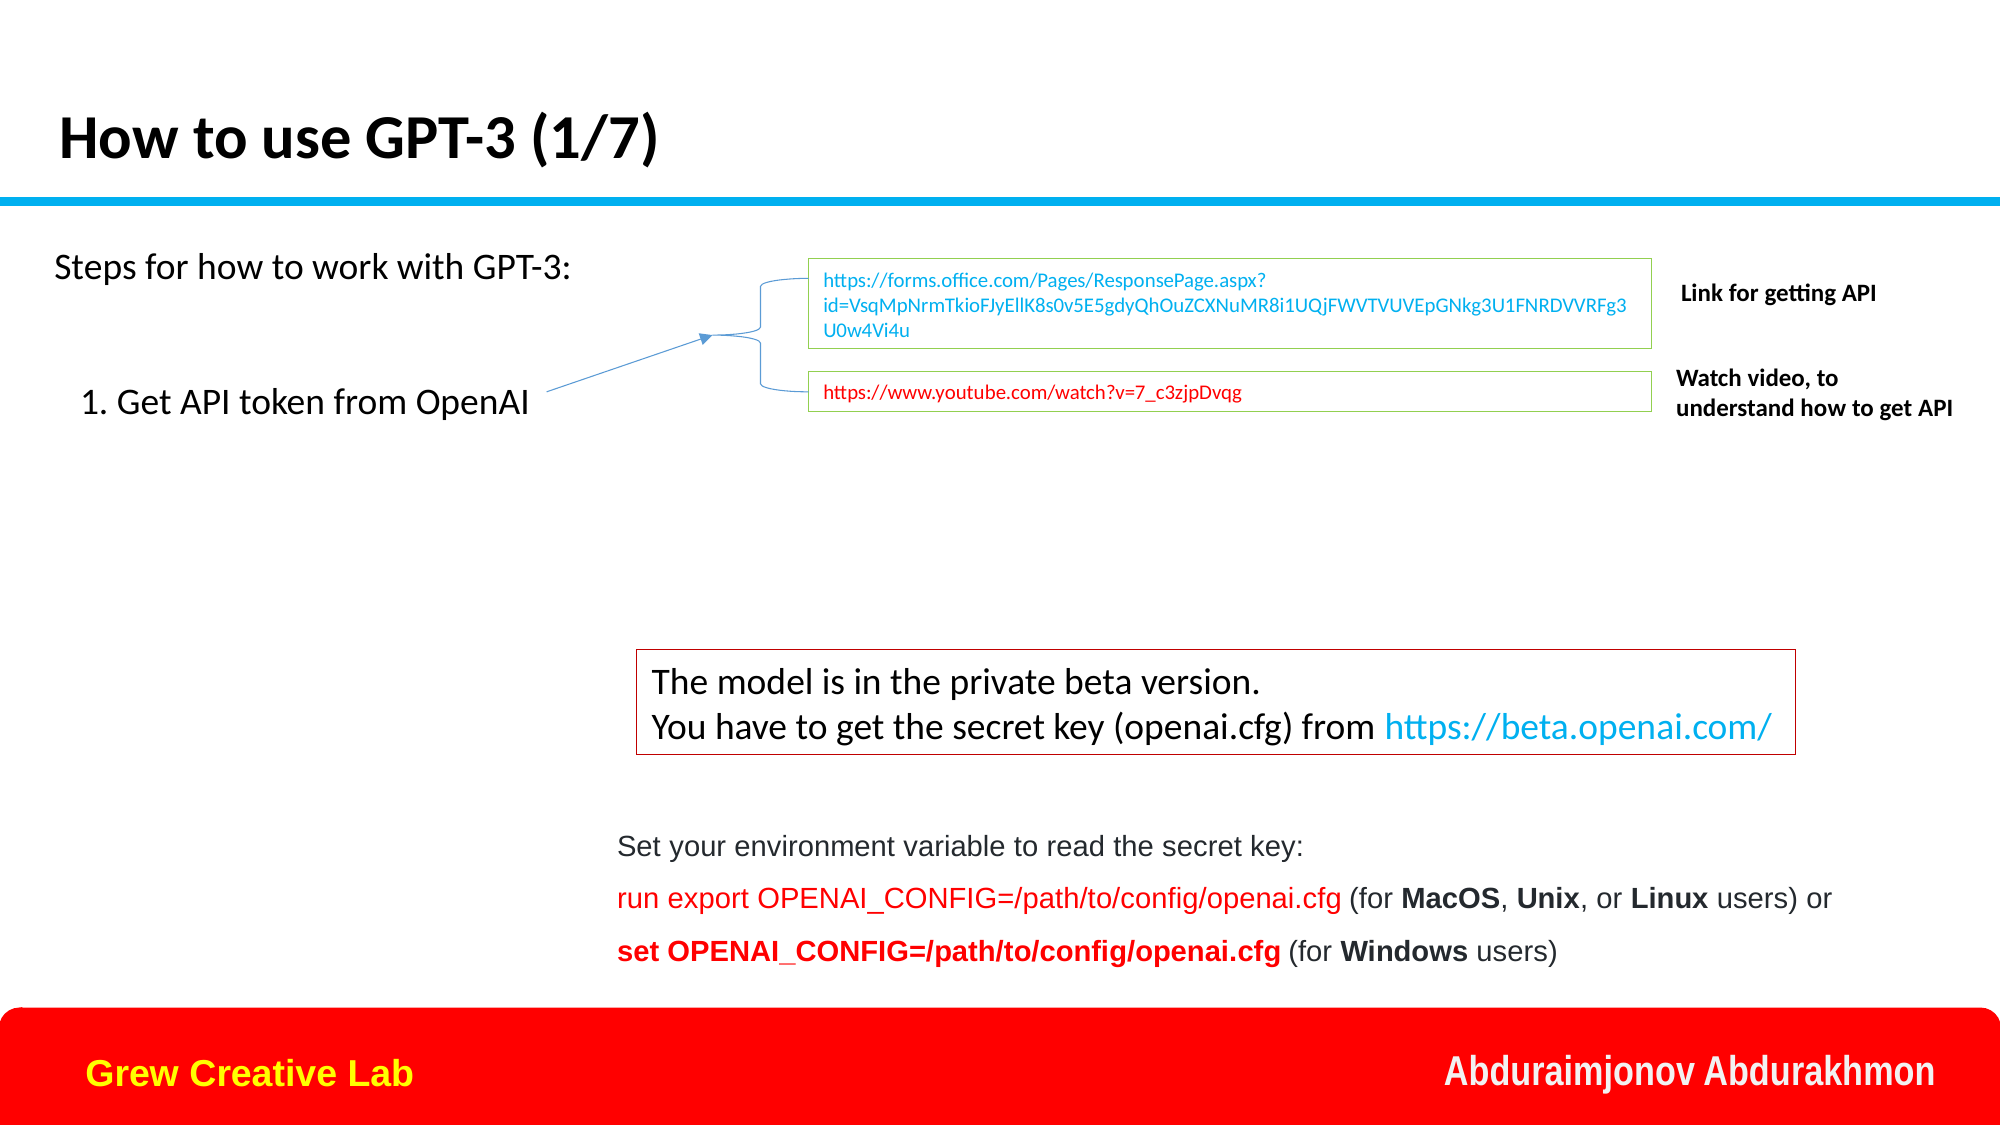

How to use GPT-3 (1/7)

Steps for how to work with GPT-3:

   1. Get API token from OpenAI

https://forms.office.com/Pages/ResponsePage.aspx?id=VsqMpNrmTkioFJyEllK8s0v5E5gdyQhOuZCXNuMR8i1UQjFWVTVUVEpGNkg3U1FNRDVVRFg3U0w4Vi4u
Link for getting API

Watch video, to
understand how to get API
https://www.youtube.com/watch?v=7_c3zjpDvqg
The model is in the private beta version.
You have to get the secret key (openai.cfg) from https://beta.openai.com/

Set your environment variable to read the secret key:
run export OPENAI_CONFIG=/path/to/config/openai.cfg (for MacOS, Unix, or Linux users) or
set OPENAI_CONFIG=/path/to/config/openai.cfg (for Windows users)
Grew Creative Lab
Abduraimjonov Abdurakhmon
Grew Creative Lab